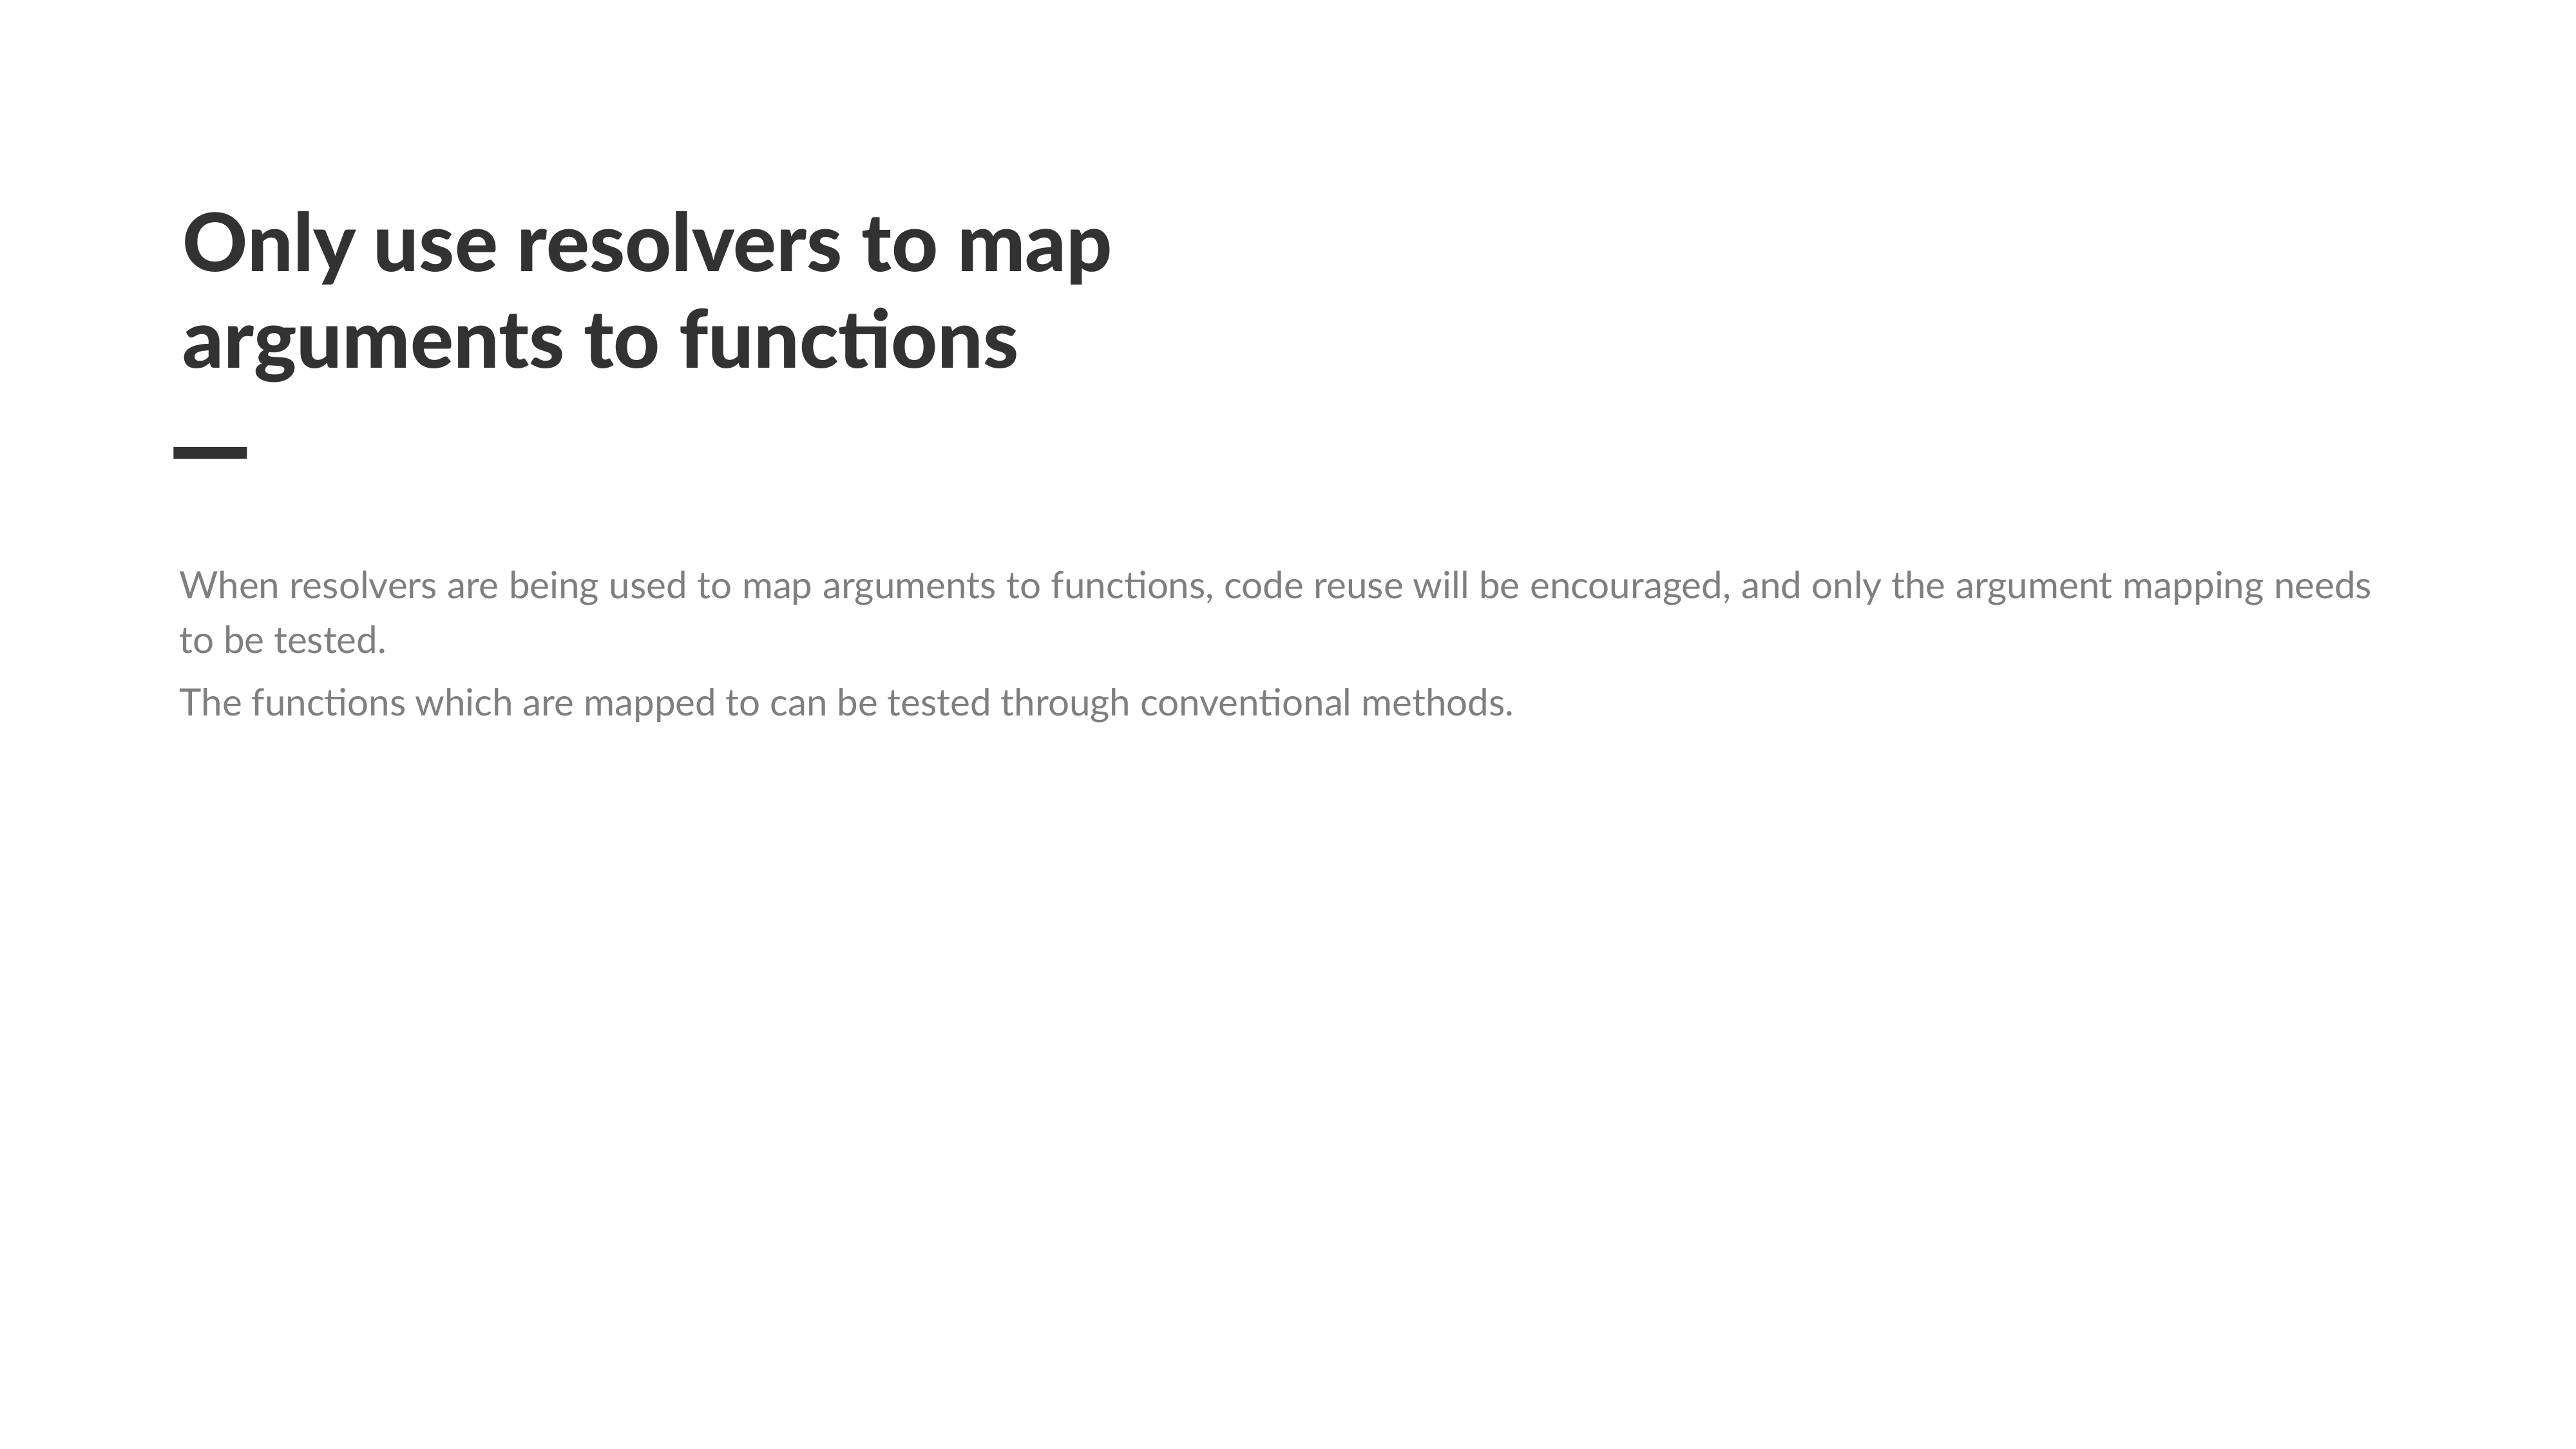

Only use resolvers to map arguments to functions

When resolvers are being used to map arguments to functions, code reuse will be encouraged, and only the argument mapping needs to be tested.
The functions which are mapped to can be tested through conventional methods.